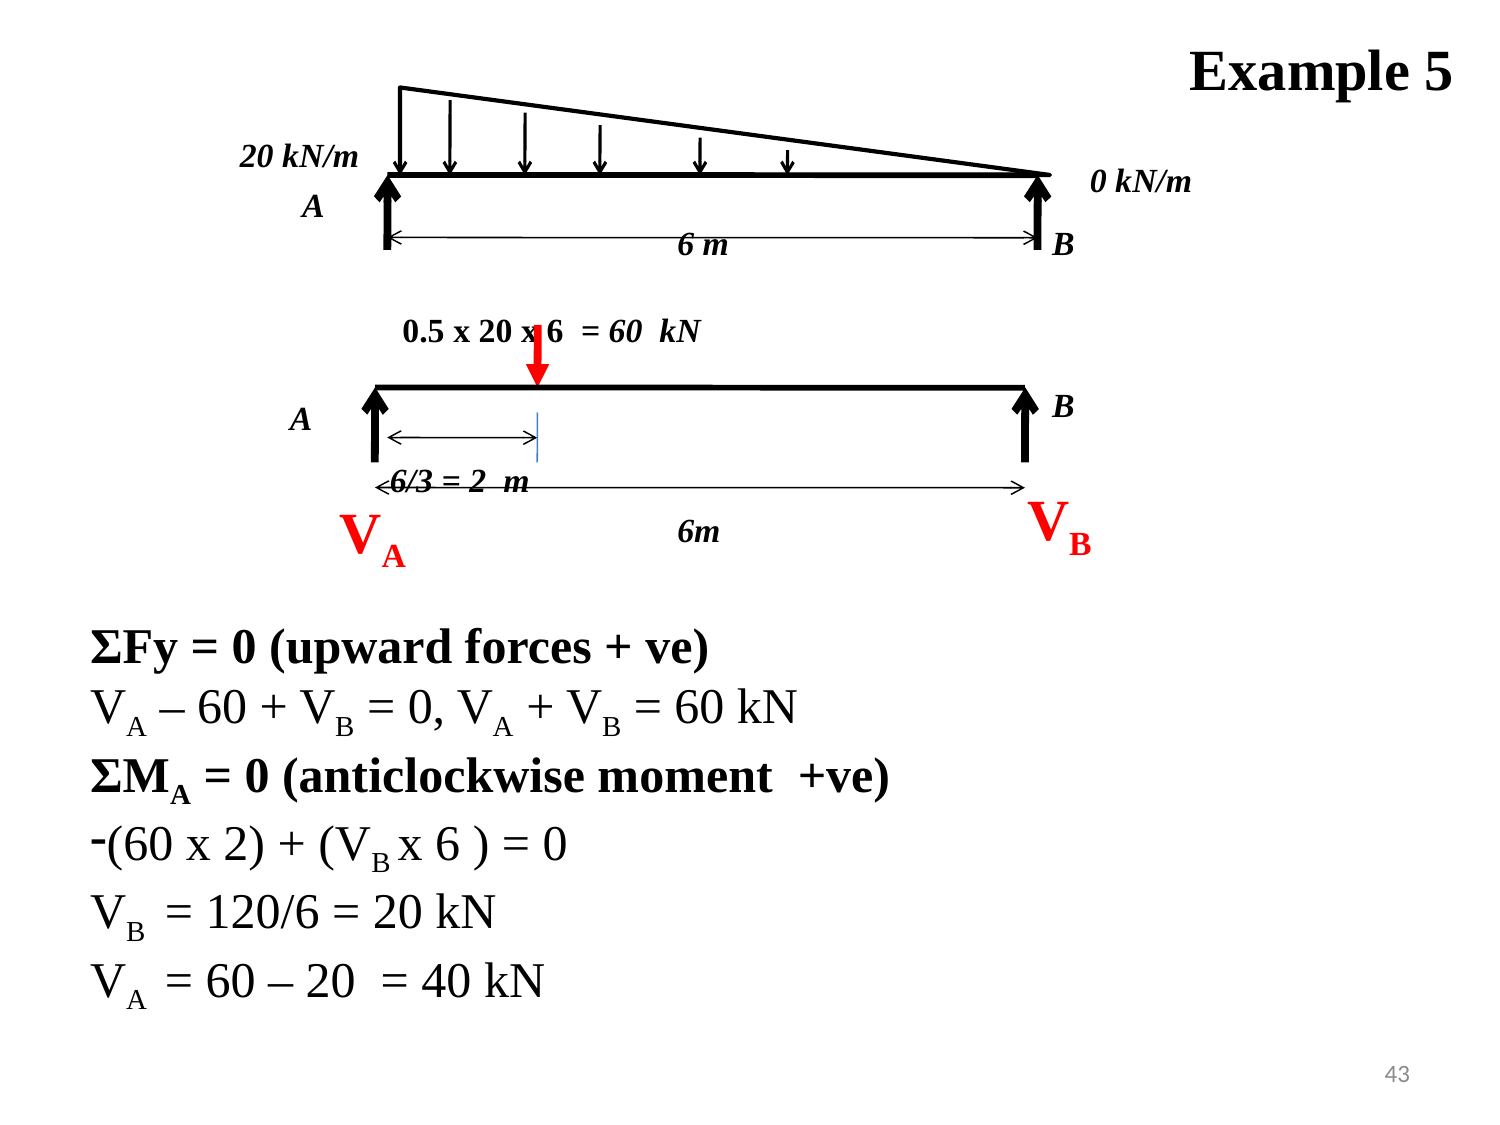

Example 5
20 kN/m

0 kN/m
A
6 m
B
0.5 x 20 x 6  = 60  kN
B
A
6m
6/3 = 2  m
VB
VA
ΣFy = 0 (upward forces + ve)
VA – 60 + VB = 0, VA + VB = 60 kN
ΣMA = 0 (anticlockwise moment  +ve)
(60 x 2) + (VB x 6 ) = 0
VB  = 120/6 = 20 kN
VA  = 60 – 20  = 40 kN

43